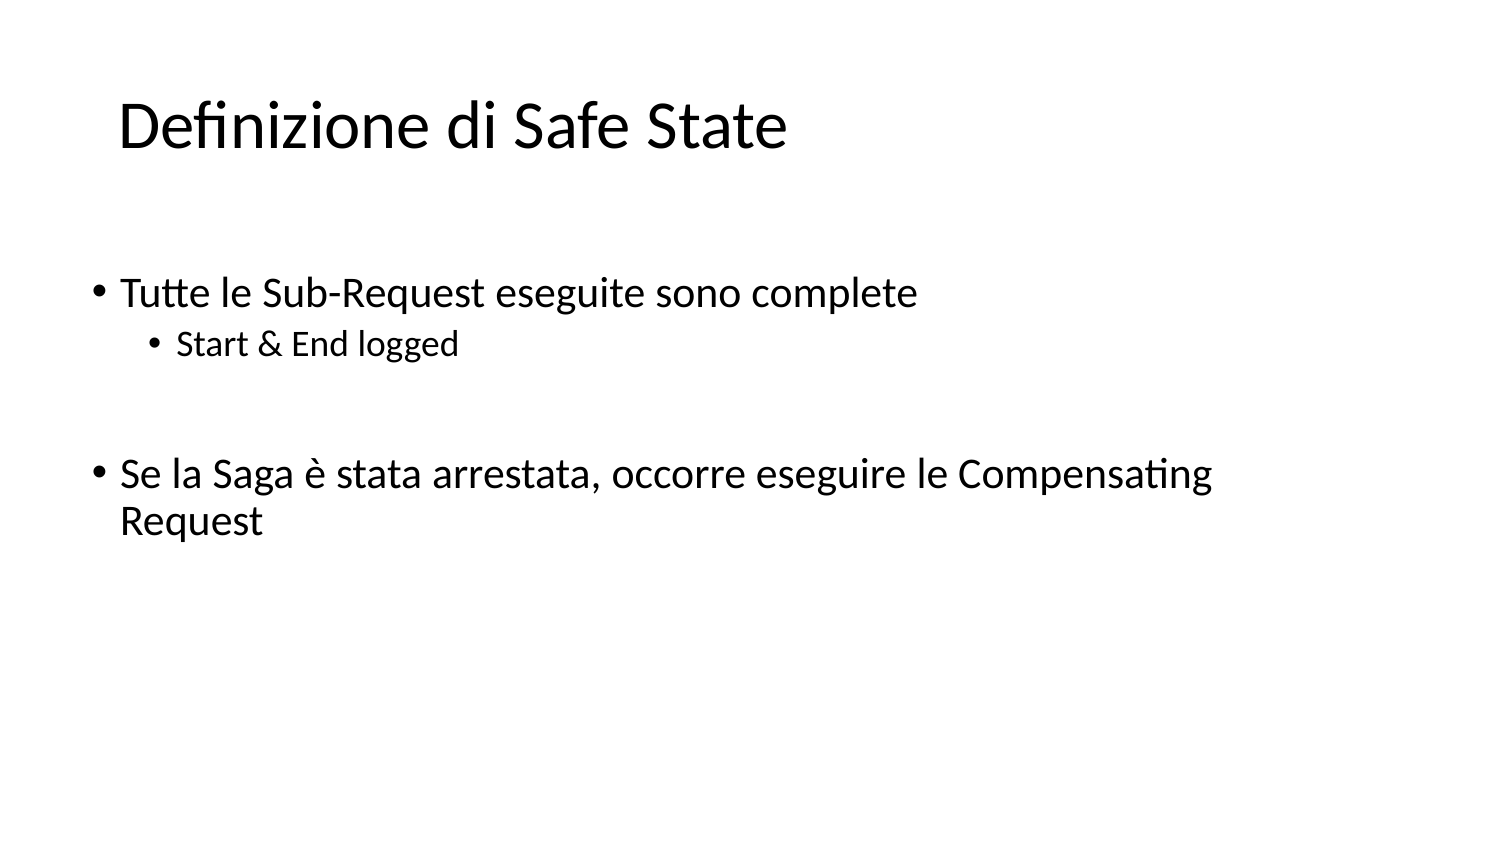

# Definizione di Safe State
Tutte le Sub-Request eseguite sono complete
Start & End logged

Se la Saga è stata arrestata, occorre eseguire le Compensating Request